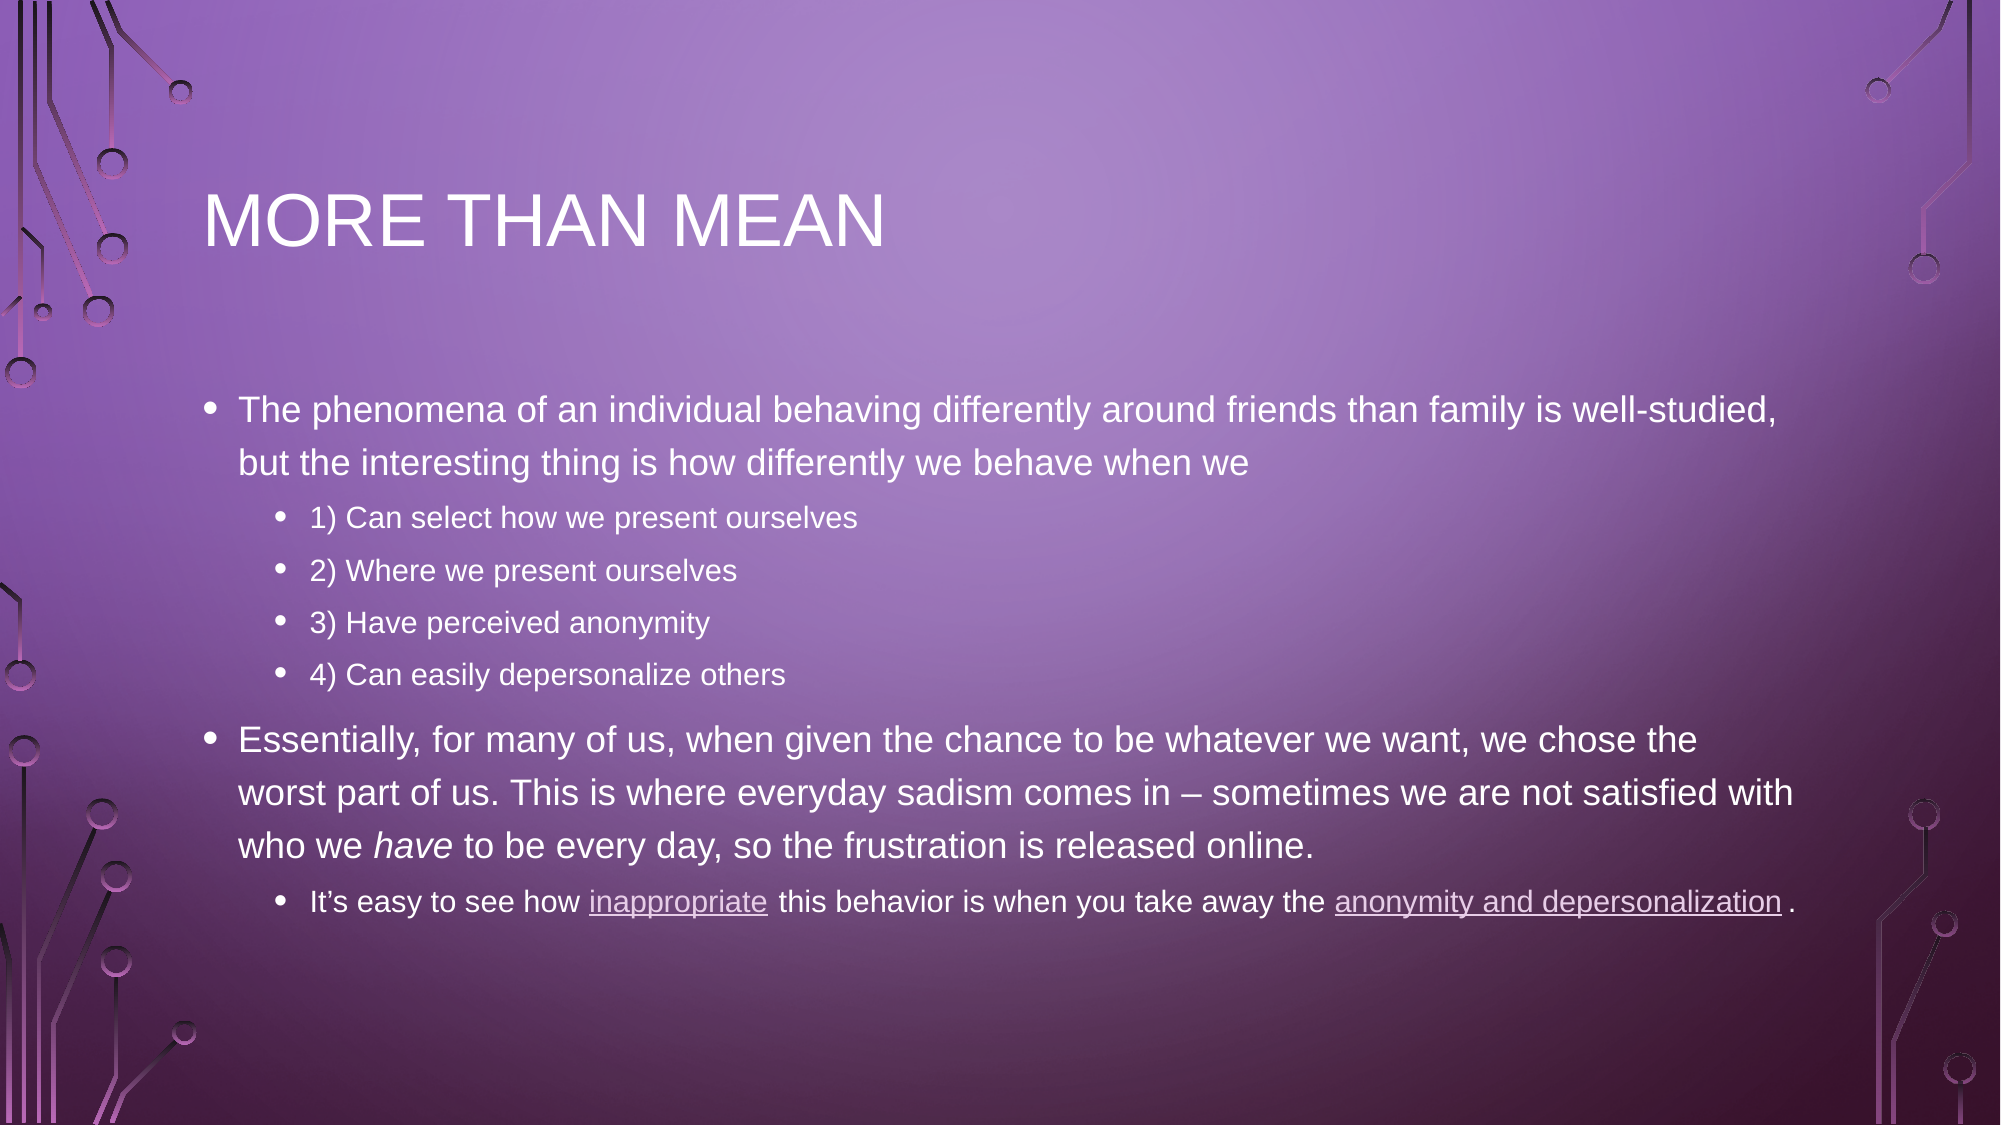

# More Than Mean
The phenomena of an individual behaving differently around friends than family is well-studied, but the interesting thing is how differently we behave when we
1) Can select how we present ourselves
2) Where we present ourselves
3) Have perceived anonymity
4) Can easily depersonalize others
Essentially, for many of us, when given the chance to be whatever we want, we chose the worst part of us. This is where everyday sadism comes in – sometimes we are not satisfied with who we have to be every day, so the frustration is released online.
It’s easy to see how inappropriate this behavior is when you take away the anonymity and depersonalization.